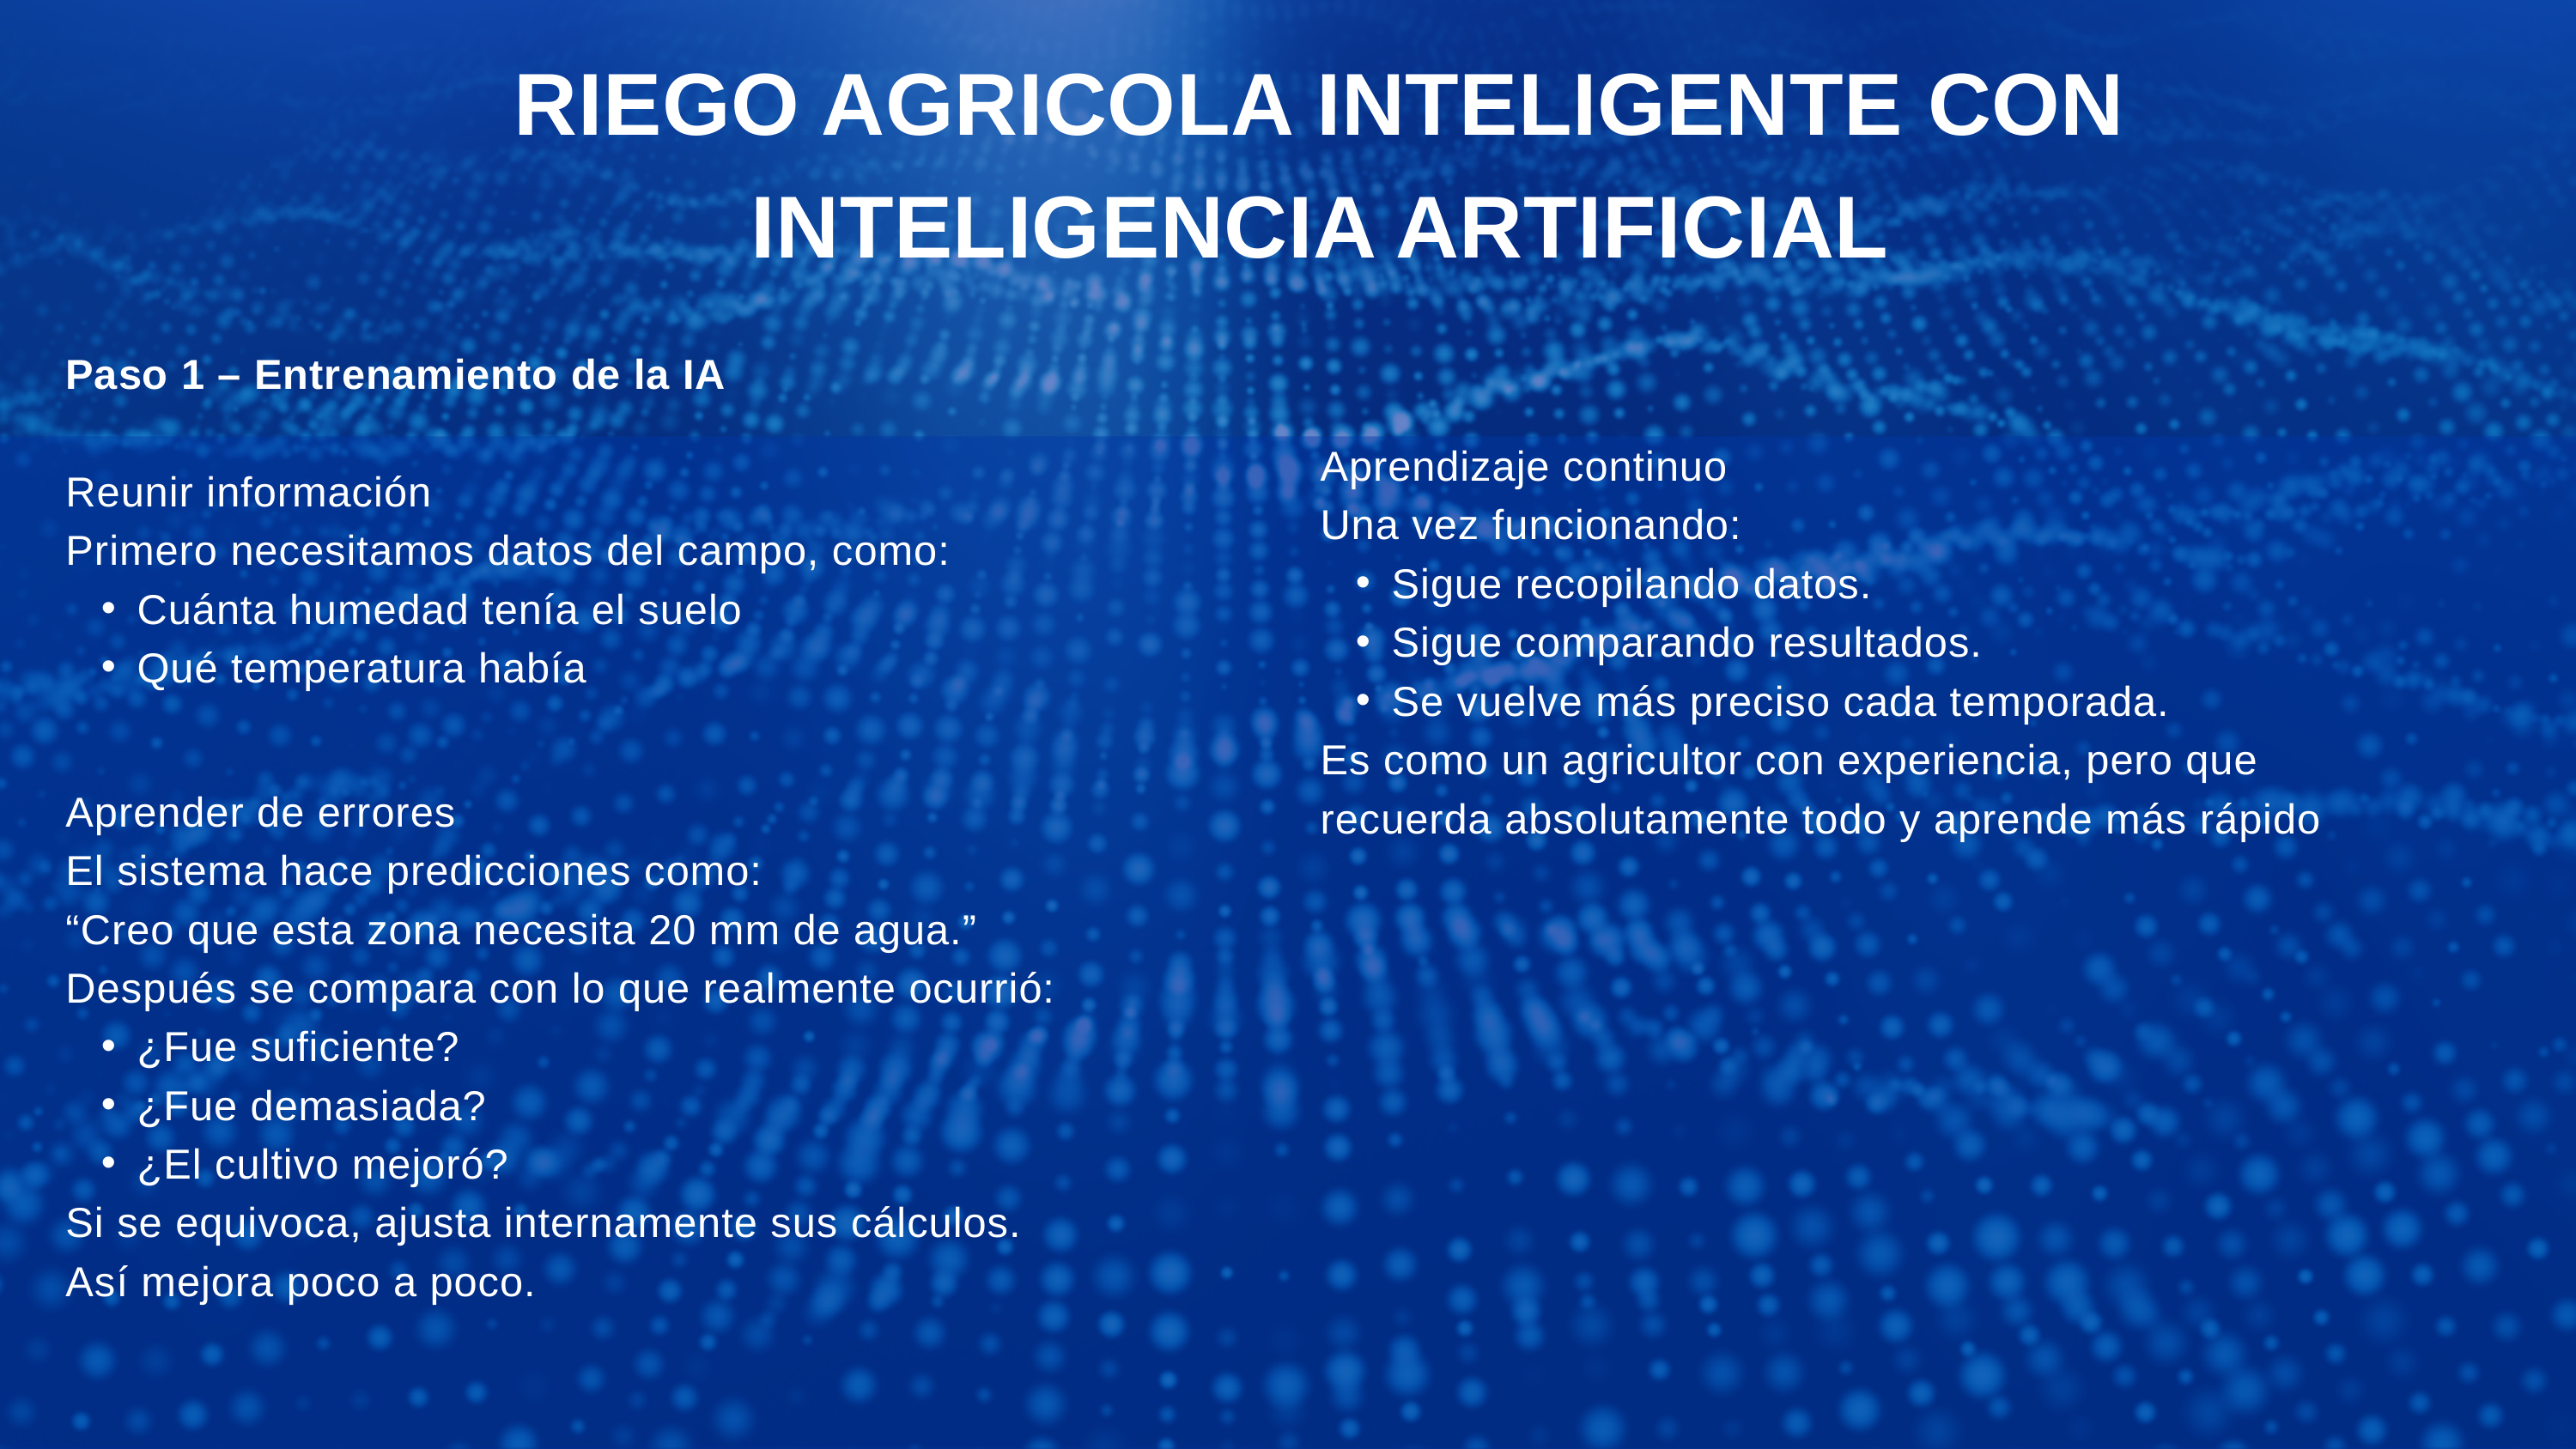

RIEGO AGRICOLA INTELIGENTE CON INTELIGENCIA ARTIFICIAL
Paso 1 – Entrenamiento de la IA

Reunir información
Primero necesitamos datos del campo, como:
Cuánta humedad tenía el suelo
Qué temperatura había

Aprendizaje continuo
Una vez funcionando:
Sigue recopilando datos.
Sigue comparando resultados.
Se vuelve más preciso cada temporada.
Es como un agricultor con experiencia, pero que recuerda absolutamente todo y aprende más rápido

Aprender de errores
El sistema hace predicciones como:
“Creo que esta zona necesita 20 mm de agua.”
Después se compara con lo que realmente ocurrió:
¿Fue suficiente?
¿Fue demasiada?
¿El cultivo mejoró?
Si se equivoca, ajusta internamente sus cálculos.
Así mejora poco a poco.